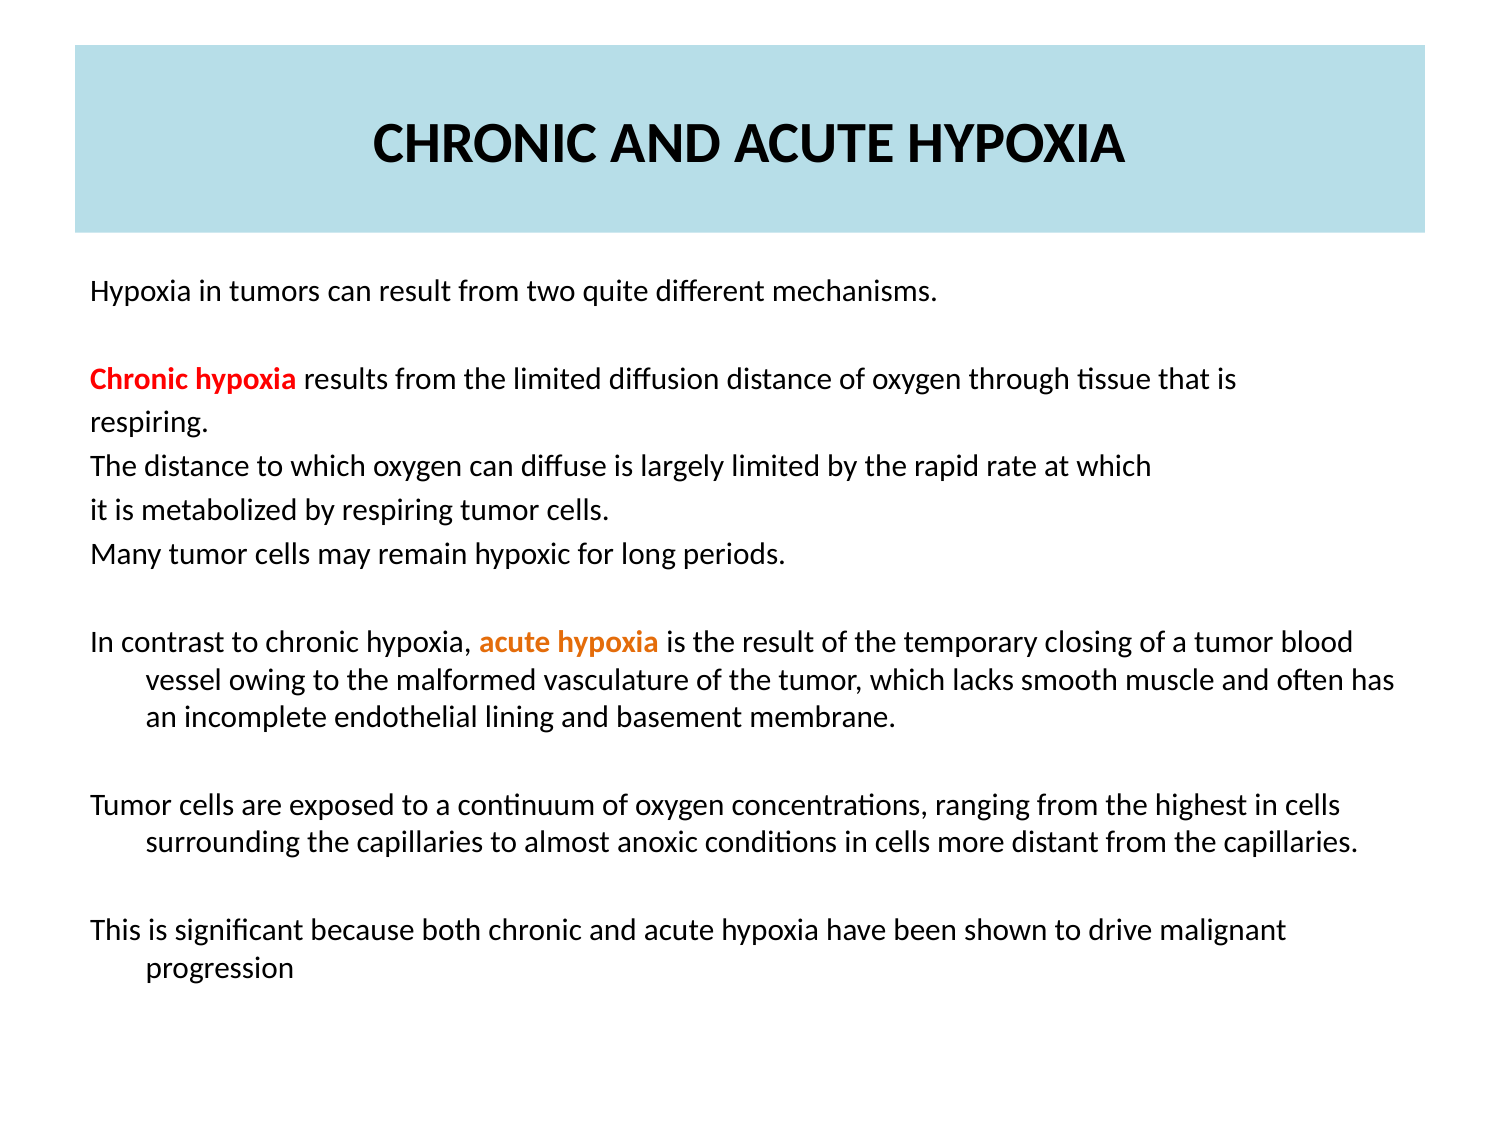

# CHRONIC AND ACUTE HYPOXIA
Hypoxia in tumors can result from two quite different mechanisms.

Chronic hypoxia results from the limited diffusion distance of oxygen through tissue that is
respiring.
The distance to which oxygen can diffuse is largely limited by the rapid rate at which
it is metabolized by respiring tumor cells.
Many tumor cells may remain hypoxic for long periods.

In contrast to chronic hypoxia, acute hypoxia is the result of the temporary closing of a tumor blood vessel owing to the malformed vasculature of the tumor, which lacks smooth muscle and often has an incomplete endothelial lining and basement membrane.

Tumor cells are exposed to a continuum of oxygen concentrations, ranging from the highest in cells surrounding the capillaries to almost anoxic conditions in cells more distant from the capillaries.

This is significant because both chronic and acute hypoxia have been shown to drive malignant progression